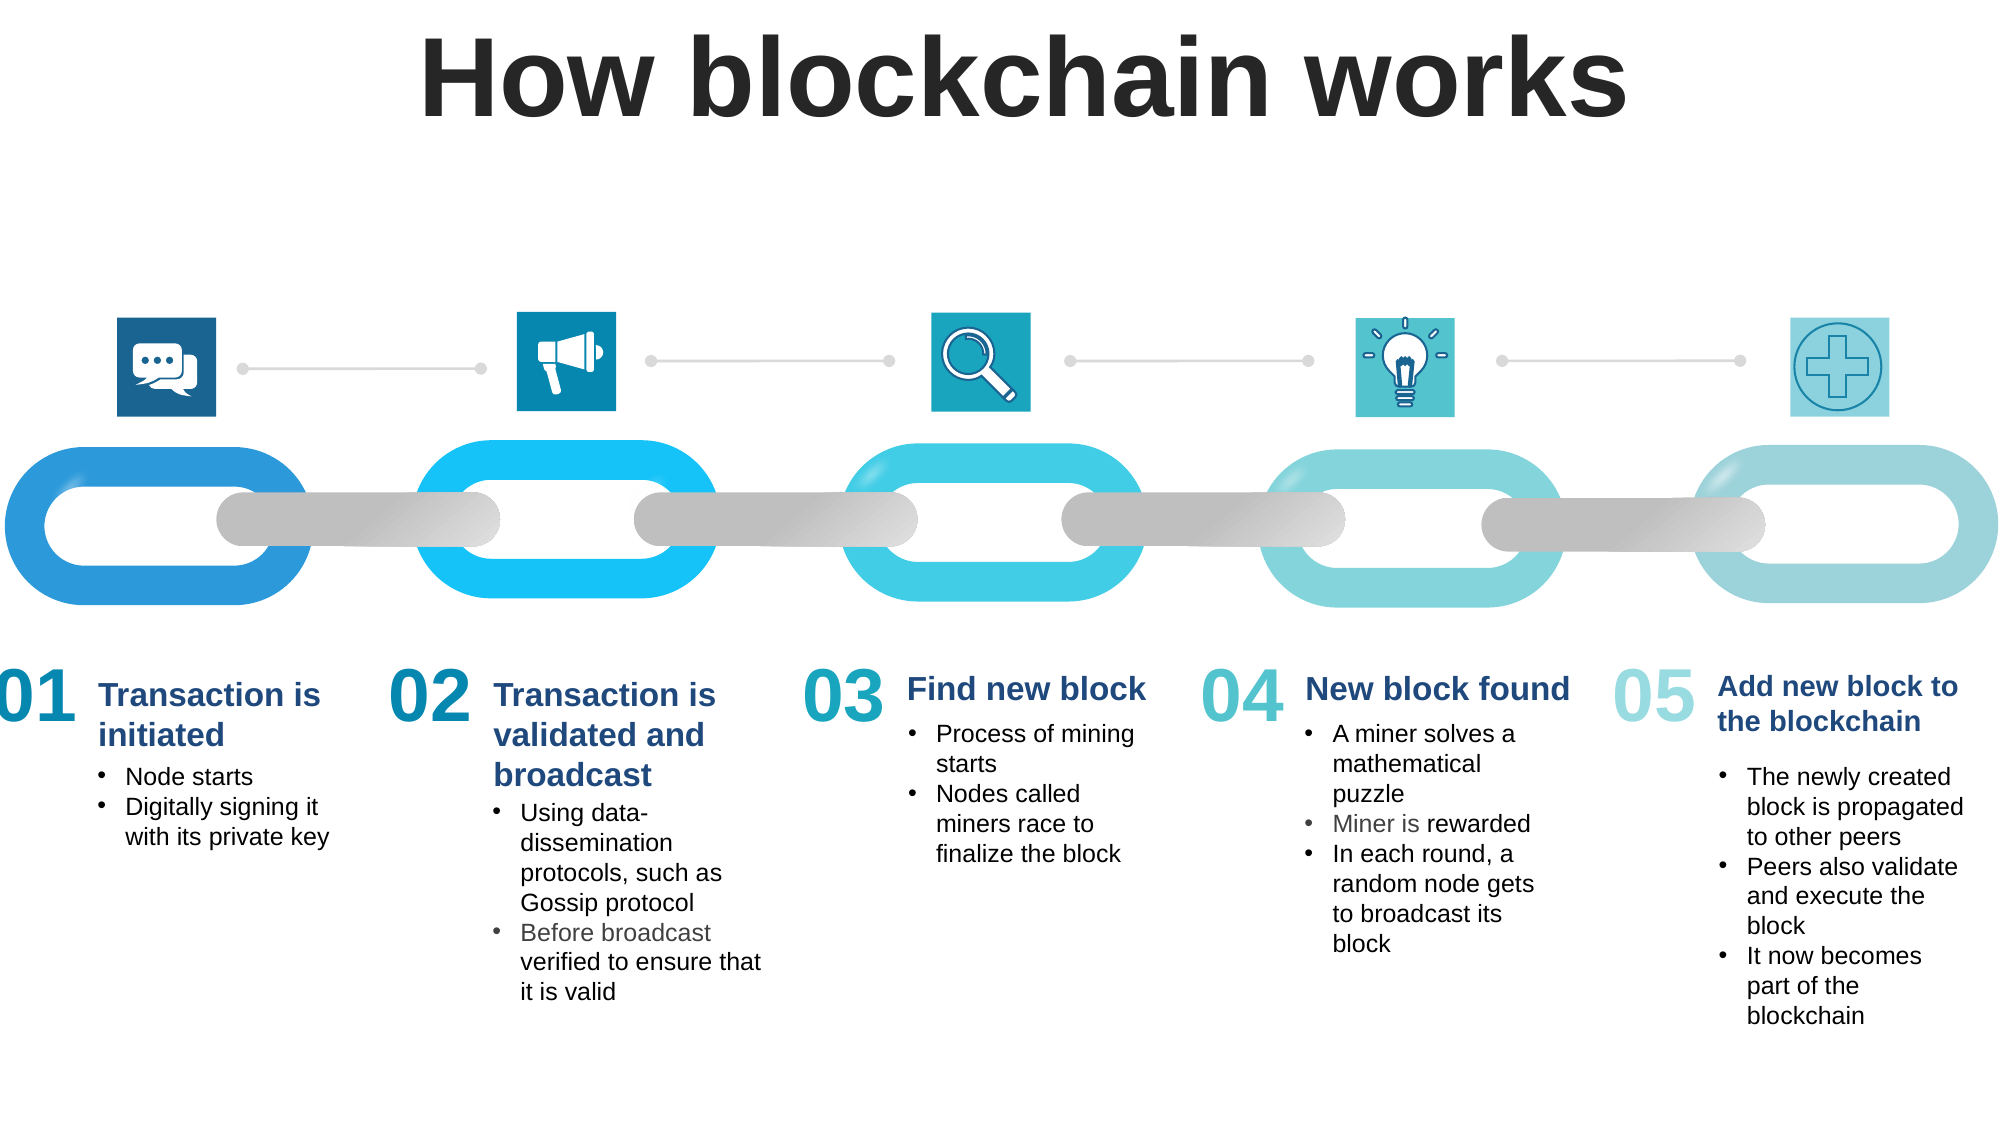

How blockchain works

02
Transaction is validated and broadcast
Using data-dissemination protocols, such as Gossip protocol
Before broadcast verified to ensure that it is valid
03
Find new block
Process of mining starts
Nodes called miners race to finalize the block

04
New block found
A miner solves a mathematical puzzle
Miner is rewarded
In each round, a random node gets to broadcast its block
05
Add new block to the blockchain
The newly created block is propagated to other peers
Peers also validate and execute the block
It now becomes part of the blockchain
01
Transaction is initiated
Node starts
Digitally signing it with its private key